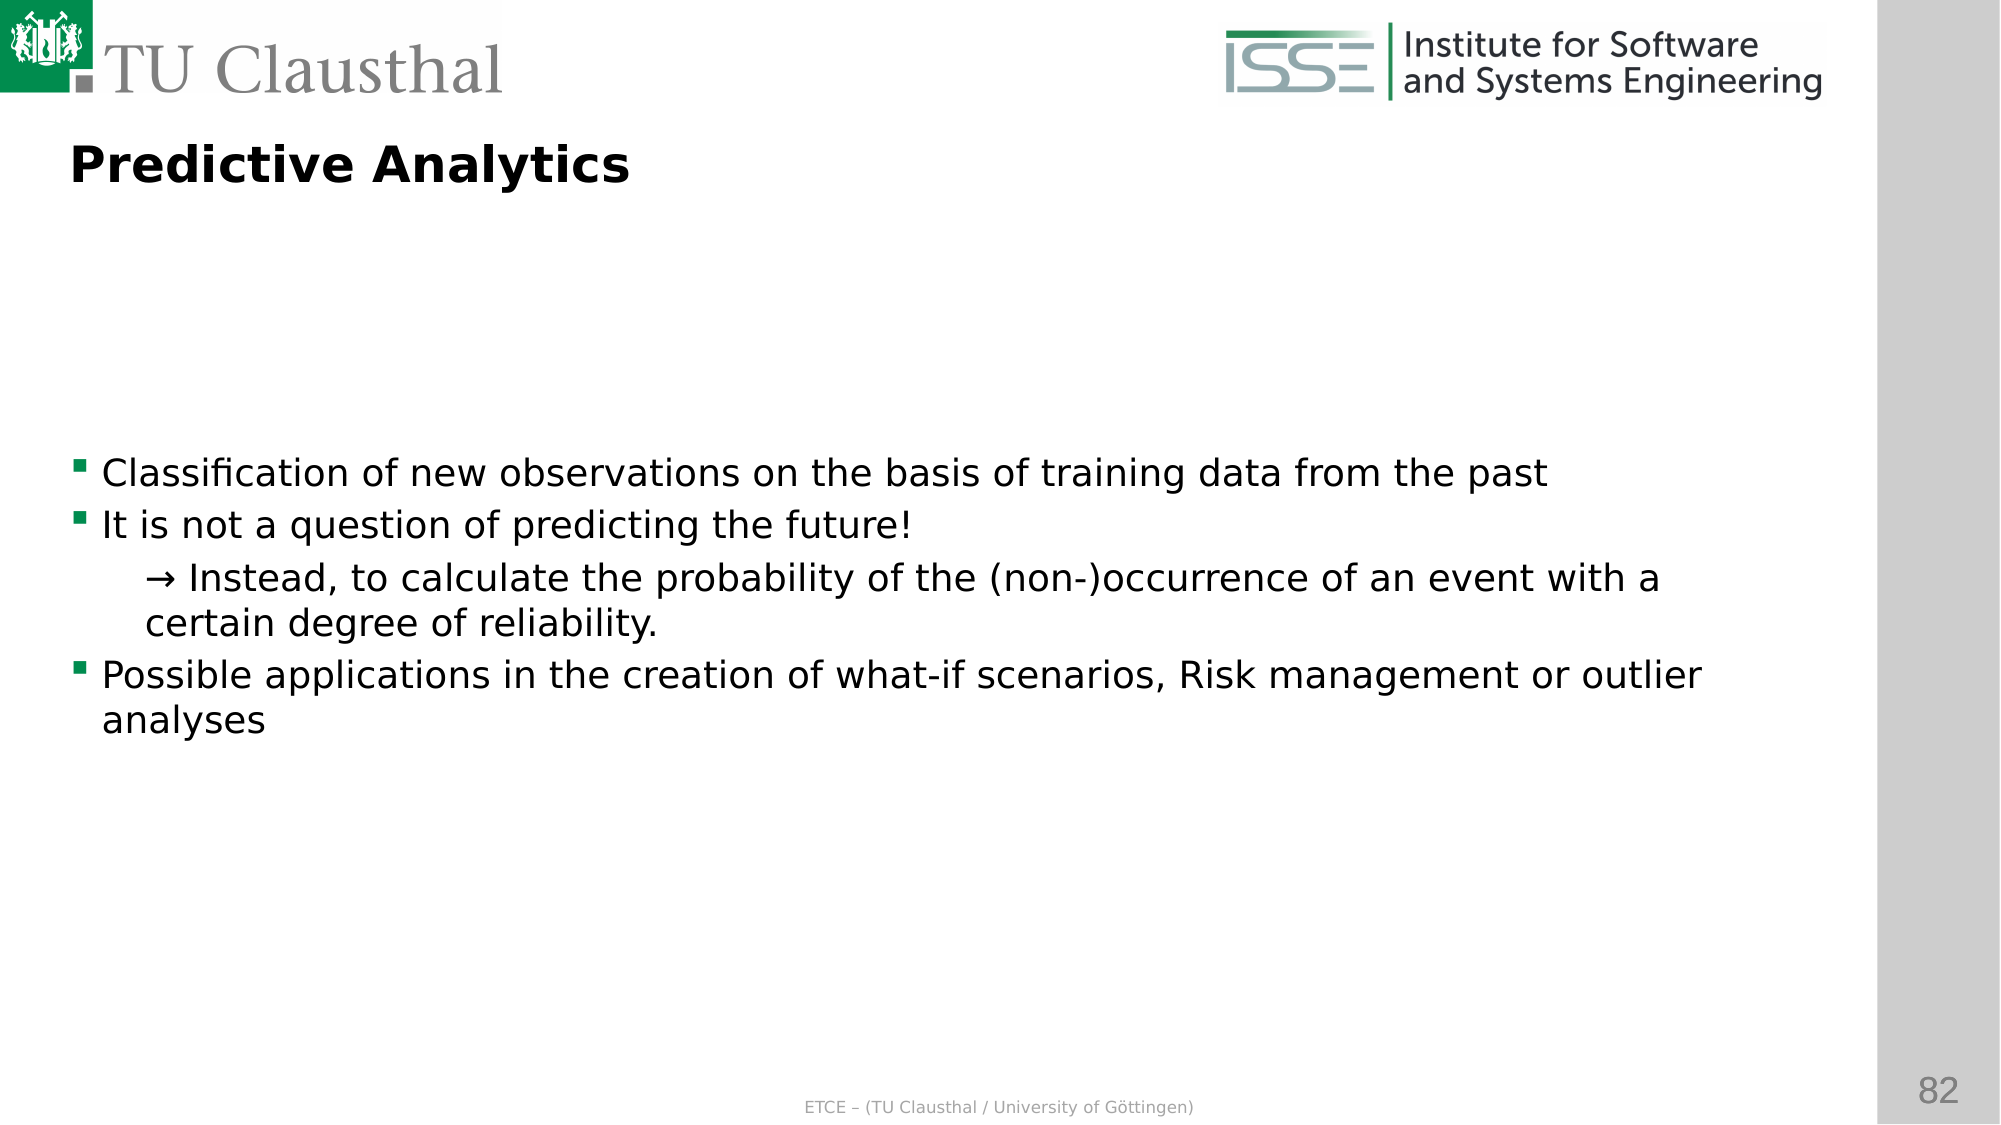

Predictive Analytics
Classification of new observations on the basis of training data from the past
It is not a question of predicting the future!
→ Instead, to calculate the probability of the (non-)occurrence of an event with a certain degree of reliability.
Possible applications in the creation of what-if scenarios, Risk management or outlier analyses